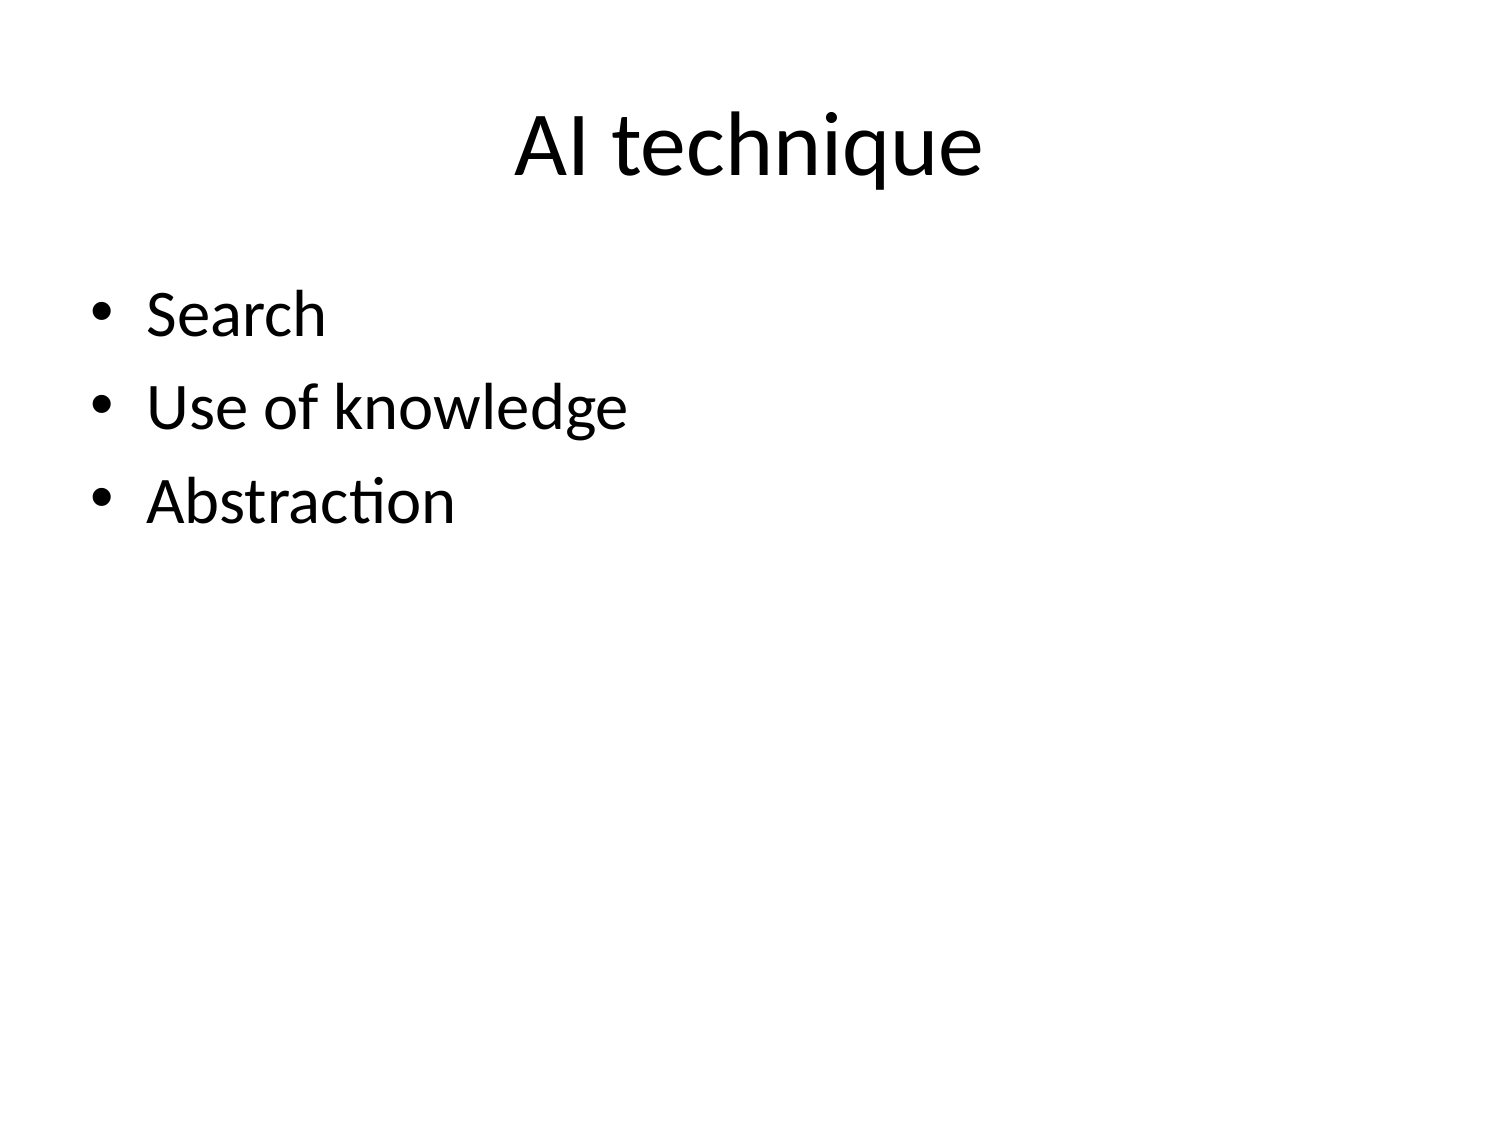

# AI technique
Search
Use of knowledge
Abstraction